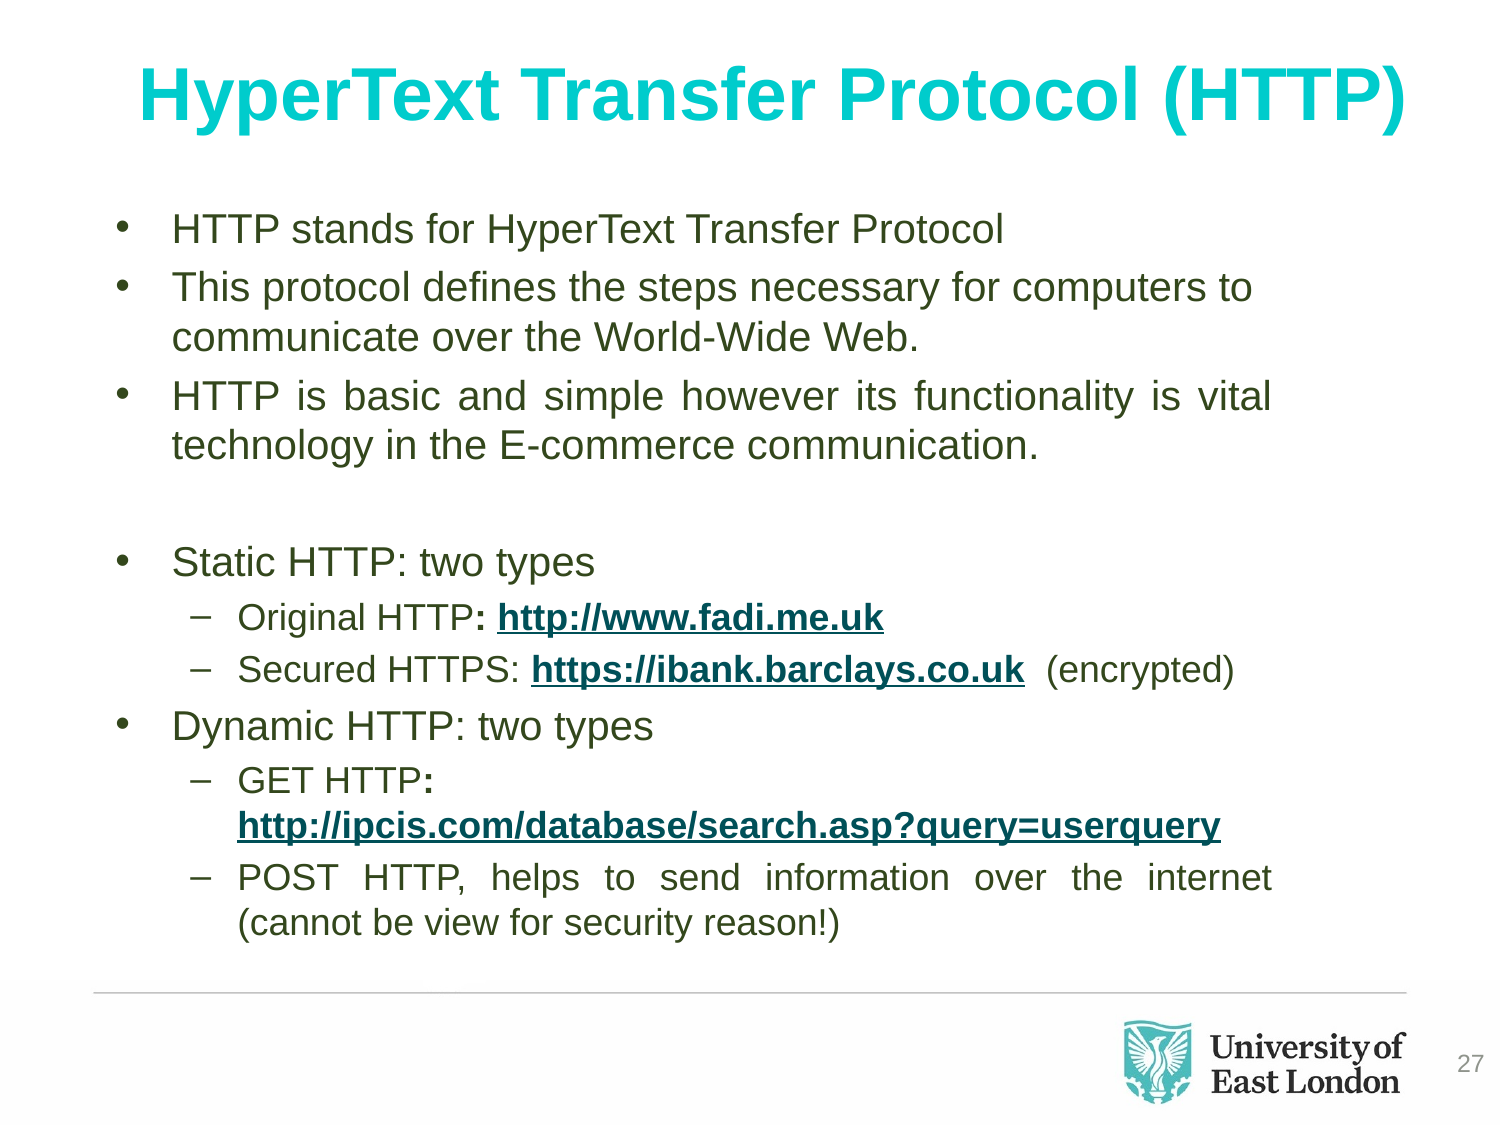

HyperText Transfer Protocol (HTTP)
HTTP stands for HyperText Transfer Protocol
This protocol defines the steps necessary for computers to communicate over the World-Wide Web.
HTTP is basic and simple however its functionality is vital technology in the E-commerce communication.

Static HTTP: two types
Original HTTP: http://www.fadi.me.uk
Secured HTTPS: https://ibank.barclays.co.uk  (encrypted)
Dynamic HTTP: two types
GET HTTP: http://ipcis.com/database/search.asp?query=userquery
POST HTTP, helps to send information over the internet (cannot be view for security reason!)
27